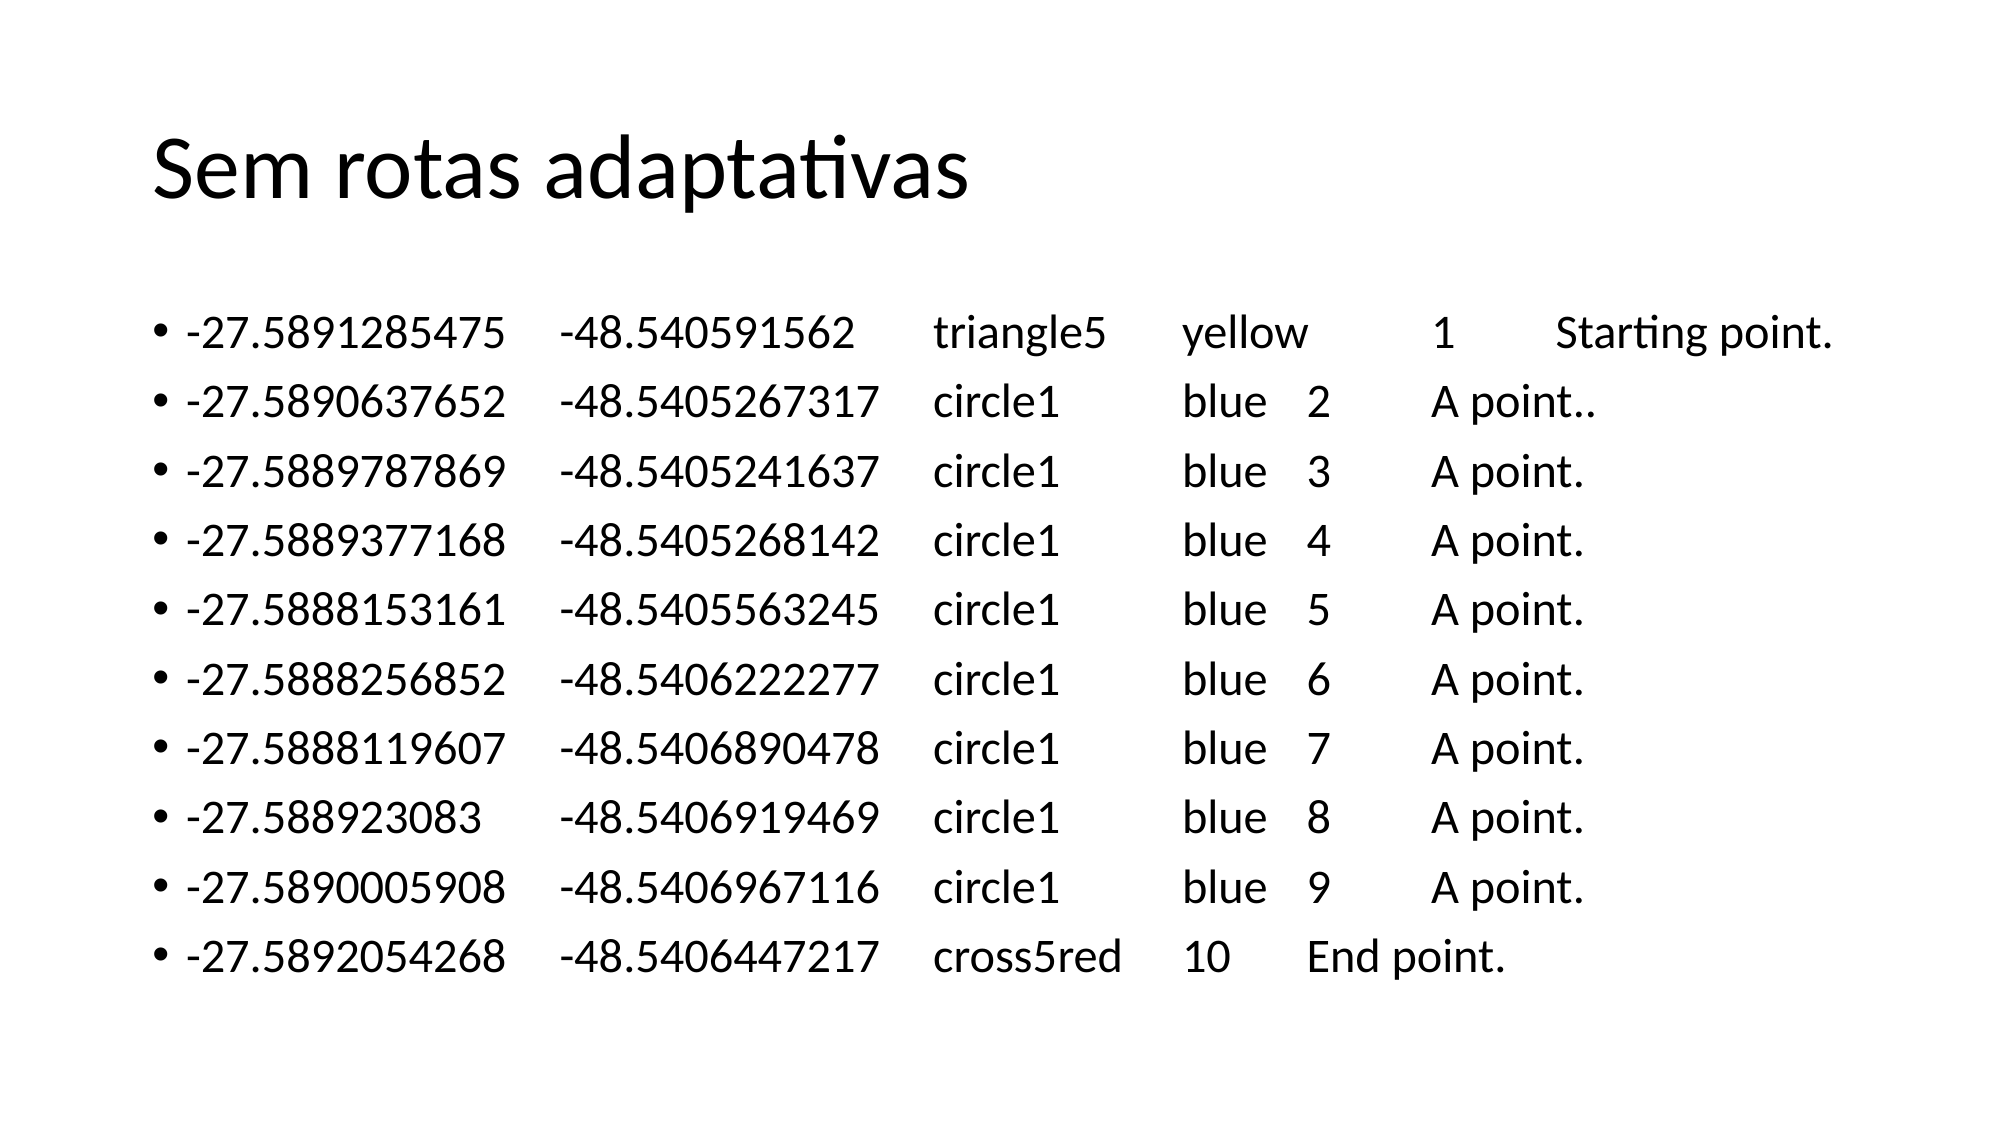

# Sem rotas adaptativas
-27.5891285475	-48.540591562	triangle5	yellow	1	Starting point.
-27.5890637652	-48.5405267317	circle1	blue	2	A point..
-27.5889787869	-48.5405241637	circle1	blue	3	A point.
-27.5889377168	-48.5405268142	circle1	blue	4	A point.
-27.5888153161	-48.5405563245	circle1	blue	5	A point.
-27.5888256852	-48.5406222277	circle1	blue	6	A point.
-27.5888119607	-48.5406890478	circle1	blue	7	A point.
-27.588923083	-48.5406919469	circle1	blue	8	A point.
-27.5890005908	-48.5406967116	circle1	blue	9	A point.
-27.5892054268	-48.5406447217	cross5	red	10	End point.